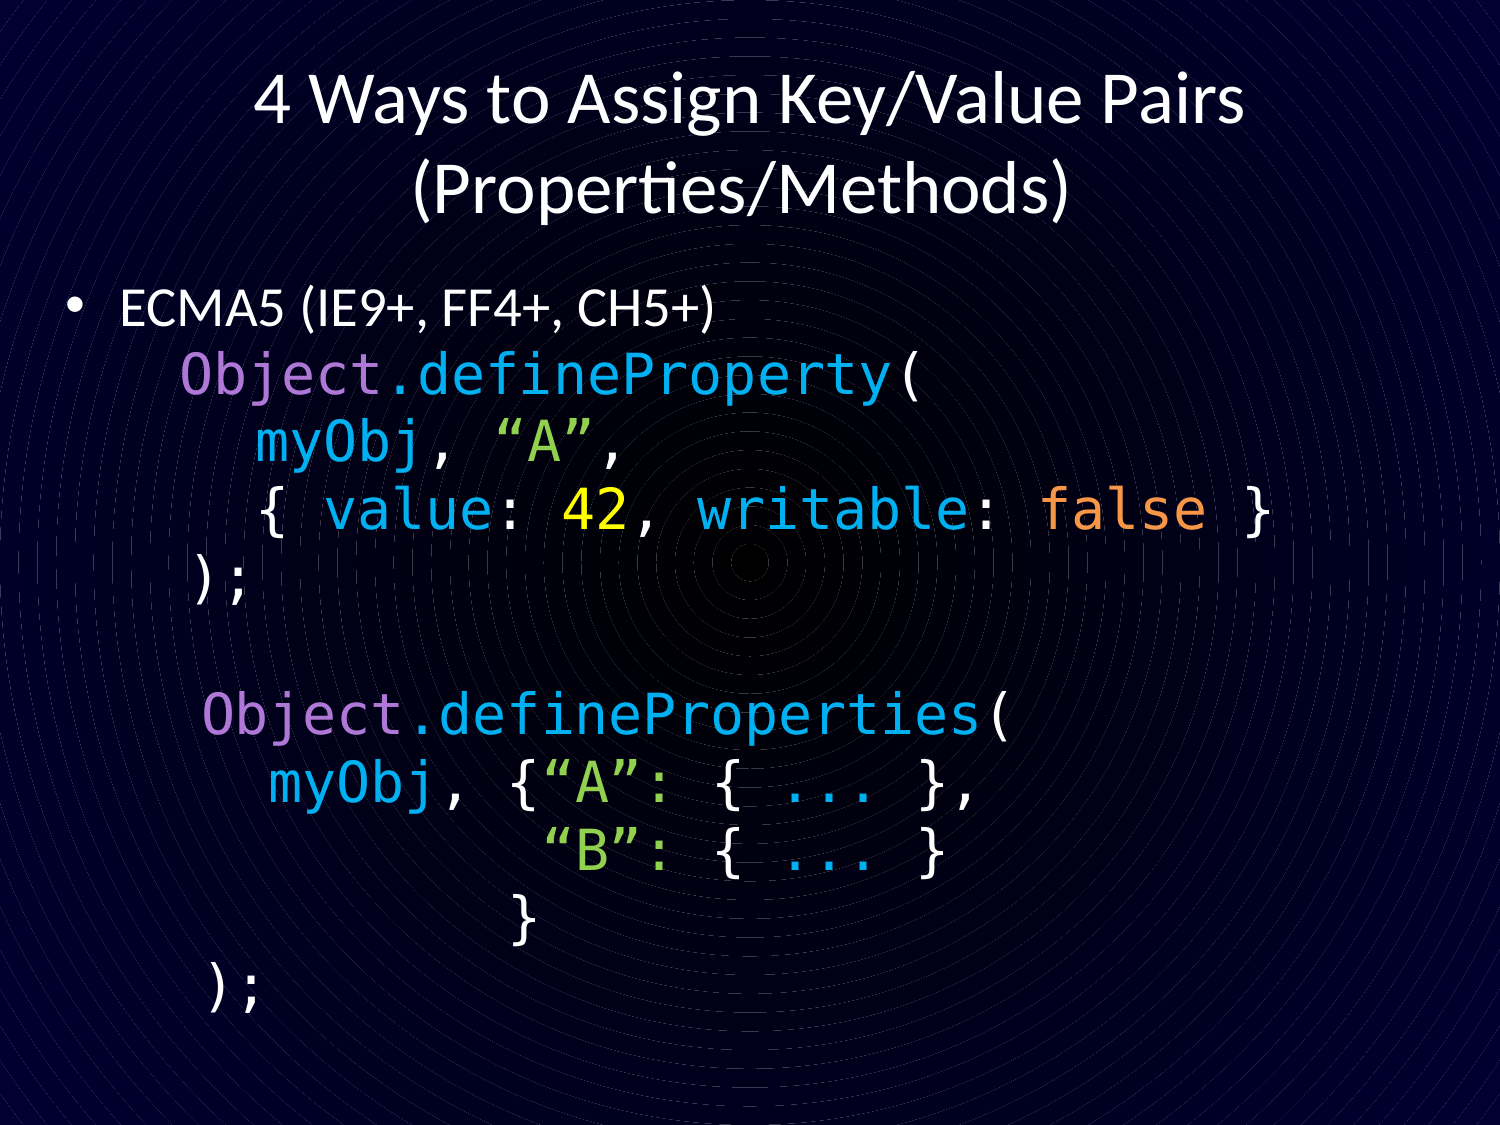

# 4 Ways to Assign Key/Value Pairs (Properties/Methods)
ECMA5 (IE9+, FF4+, CH5+)
   Object.defineProperty(
    myObj, “A”,
    { value: 42, writable: false }
  );
    Object.defineProperties(
      myObj, {“A”: { ... },
              “B”: { ... }
             }
    );